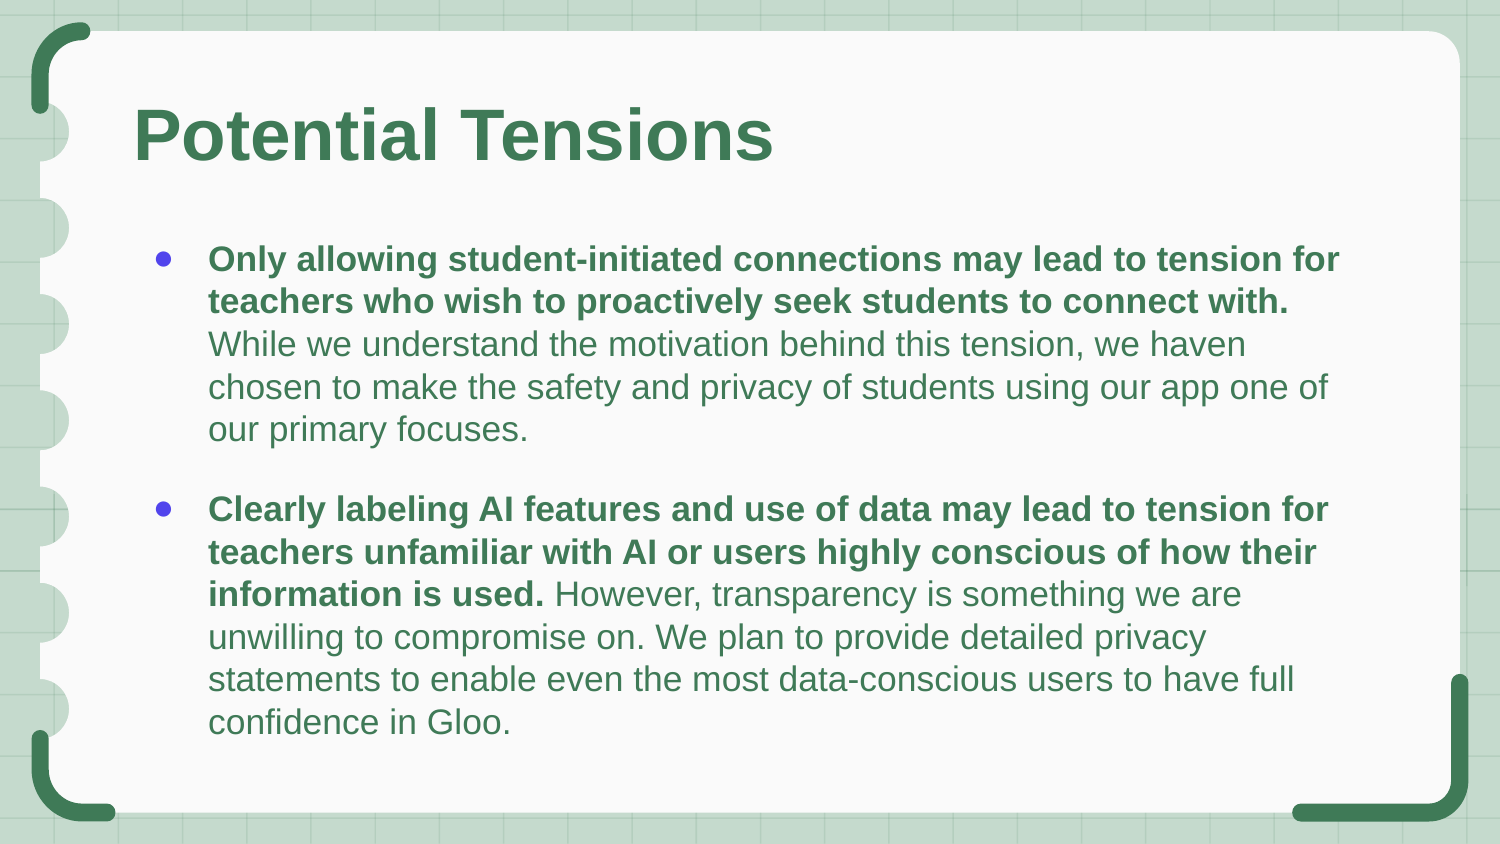

# Potential Tensions
Only allowing student-initiated connections may lead to tension for teachers who wish to proactively seek students to connect with. While we understand the motivation behind this tension, we haven chosen to make the safety and privacy of students using our app one of our primary focuses.

Clearly labeling AI features and use of data may lead to tension for teachers unfamiliar with AI or users highly conscious of how their information is used. However, transparency is something we are unwilling to compromise on. We plan to provide detailed privacy statements to enable even the most data-conscious users to have full confidence in Gloo.